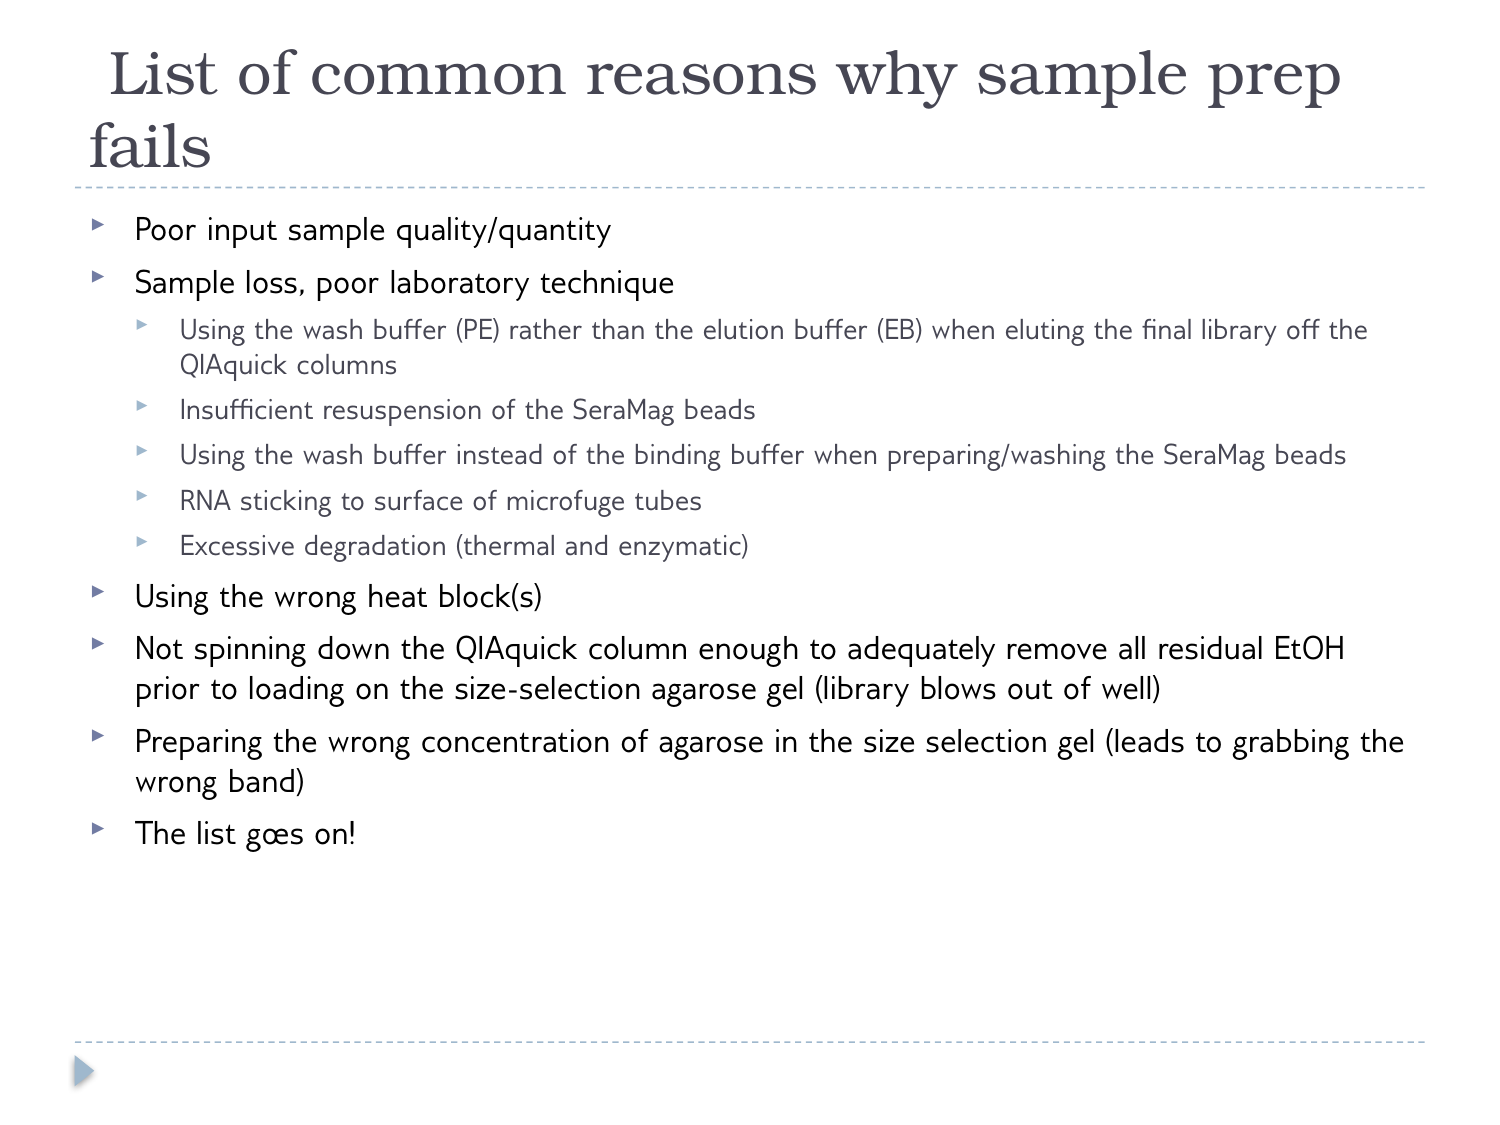

# List of common reasons why sample prep fails
Poor input sample quality/quantity
Sample loss, poor laboratory technique
Using the wash buffer (PE) rather than the elution buffer (EB) when eluting the final library off the QIAquick columns
Insufficient resuspension of the SeraMag beads
Using the wash buffer instead of the binding buffer when preparing/washing the SeraMag beads
RNA sticking to surface of microfuge tubes
Excessive degradation (thermal and enzymatic)
Using the wrong heat block(s)
Not spinning down the QIAquick column enough to adequately remove all residual EtOH prior to loading on the size-selection agarose gel (library blows out of well)
Preparing the wrong concentration of agarose in the size selection gel (leads to grabbing the wrong band)
The list goes on!